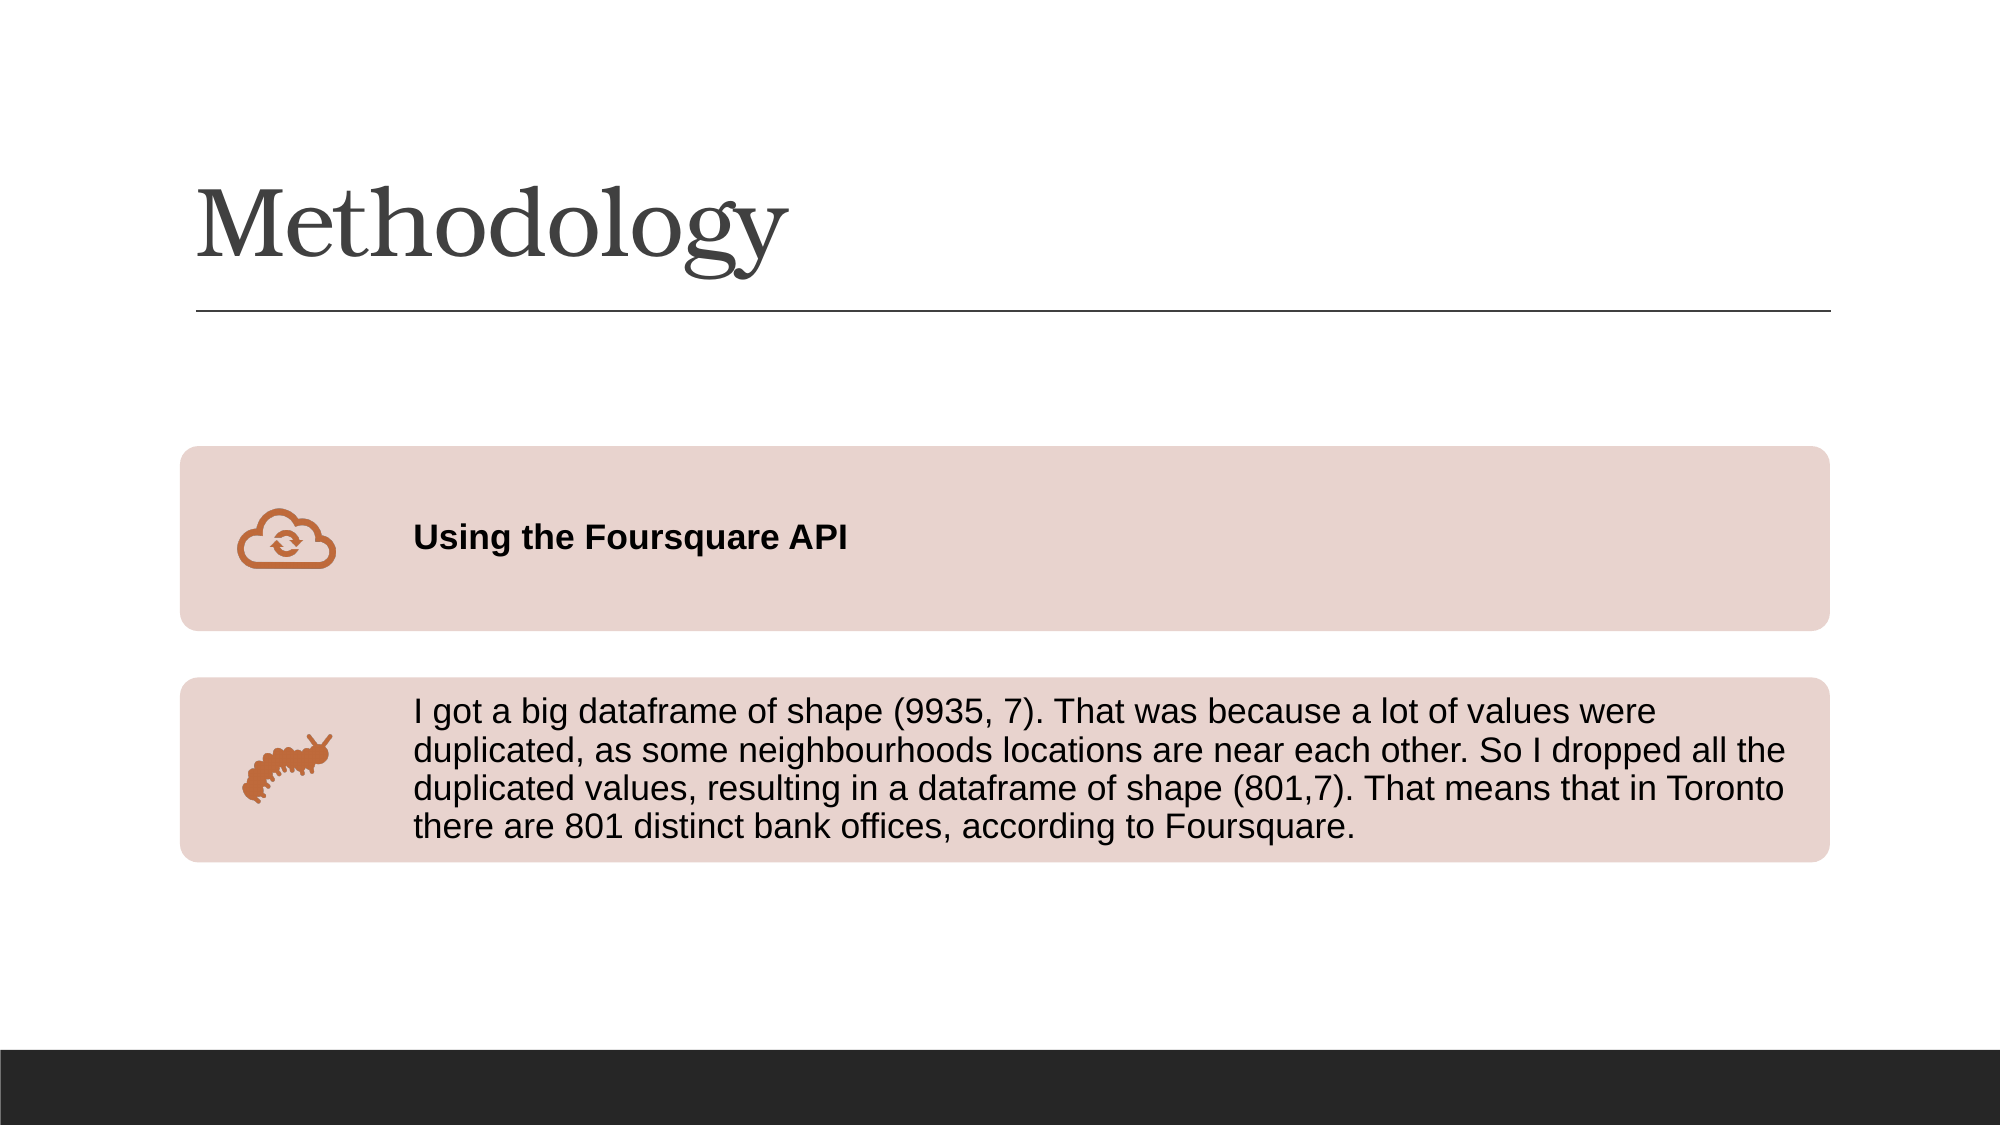

# Methodology
Using the Foursquare API
I got a big dataframe of shape (9935, 7). That was because a lot of values were duplicated, as some neighbourhoods locations are near each other. So I dropped all the duplicated values, resulting in a dataframe of shape (801,7). That means that in Toronto there are 801 distinct bank offices, according to Foursquare.